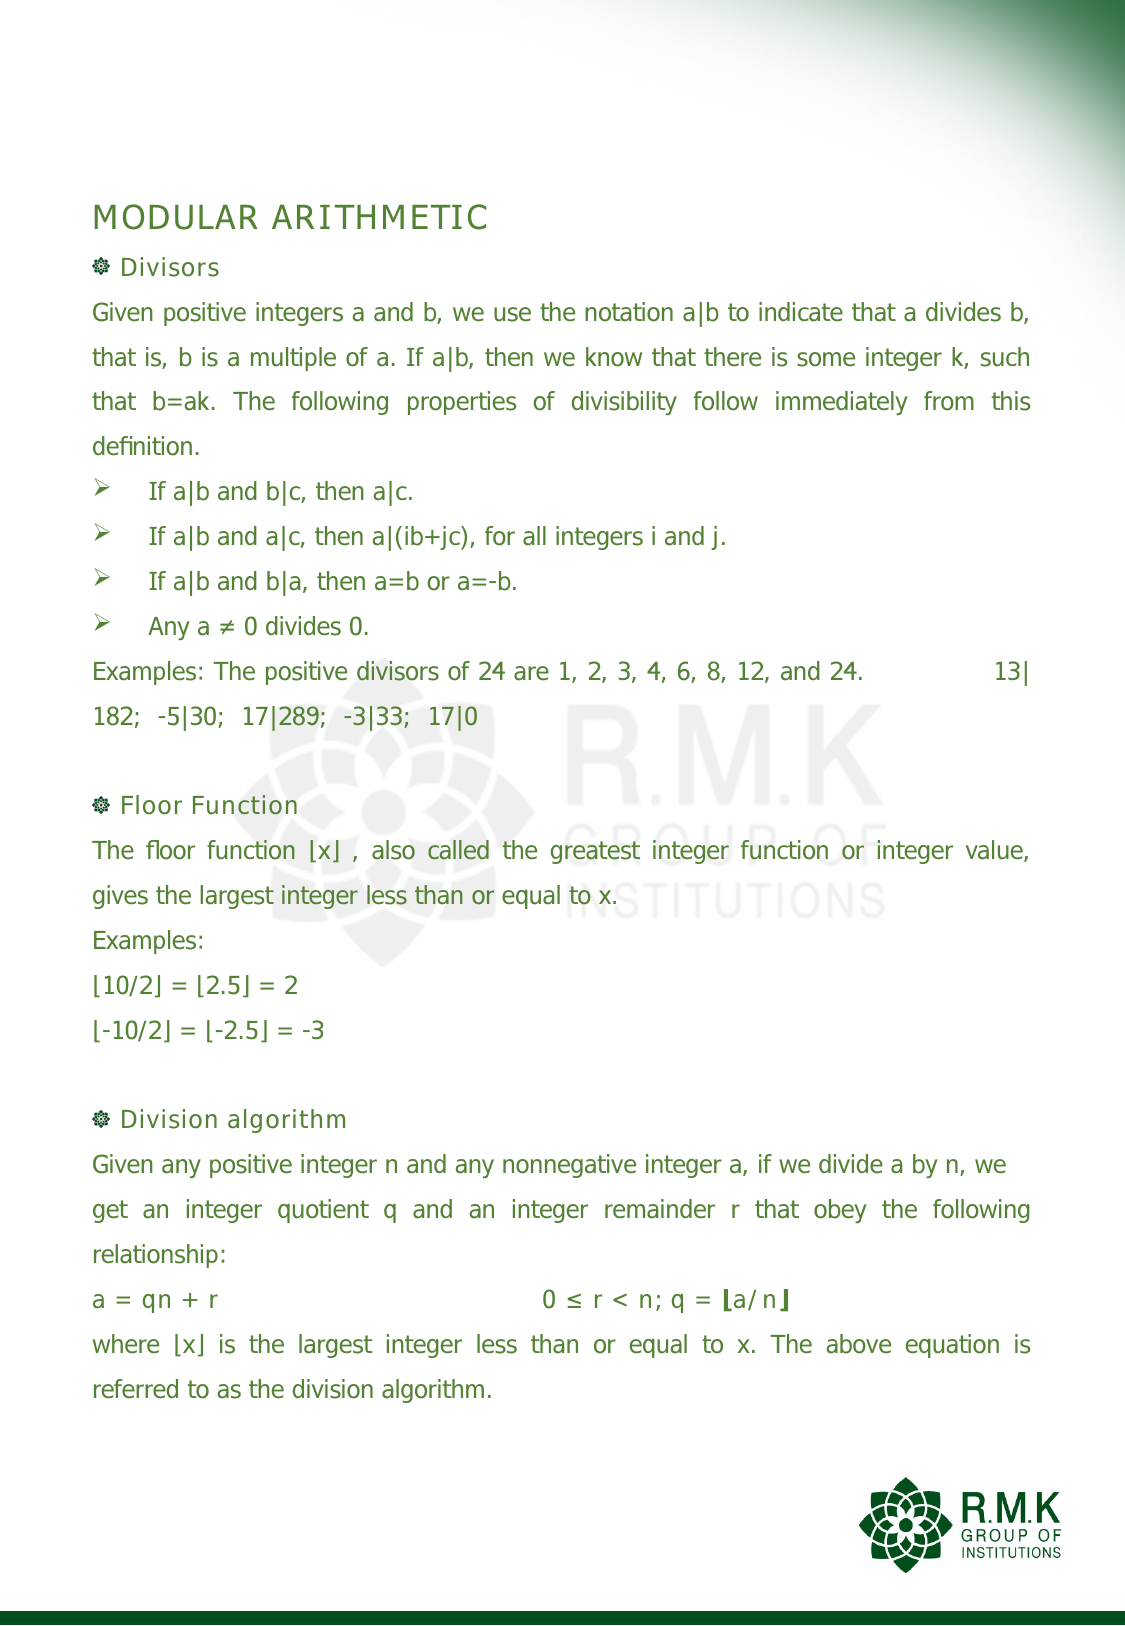

#
MODULAR ARITHMETIC
Divisors
Given positive integers a and b, we use the notation a|b to indicate that a divides b, that is, b is a multiple of a. If a|b, then we know that there is some integer k, such that b=ak. The following properties of divisibility follow immediately from this definition.
If a|b and b|c, then a|c.
If a|b and a|c, then a|(ib+jc), for all integers i and j.
If a|b and b|a, then a=b or a=-b.
Any a ≠ 0 divides 0.
Examples: The positive divisors of 24 are 1, 2, 3, 4, 6, 8, 12, and 24.               13|182;  -5|30;  17|289;  -3|33;  17|0

Floor Function
The floor function ⌊x⌋ , also called the greatest integer function or integer value, gives the largest integer less than or equal to x.
Examples:
⌊10/2⌋ = ⌊2.5⌋ = 2
⌊-10/2⌋ = ⌊-2.5⌋ = -3

Division algorithm
Given any positive integer n and any nonnegative integer a, if we divide a by n, we
get an integer quotient q and an integer remainder r that obey the following relationship:
a = qn + r			0 ≤ r < n; q = ⌊a/n⌋
where ⌊x⌋ is the largest integer less than or equal to x. The above equation is referred to as the division algorithm.